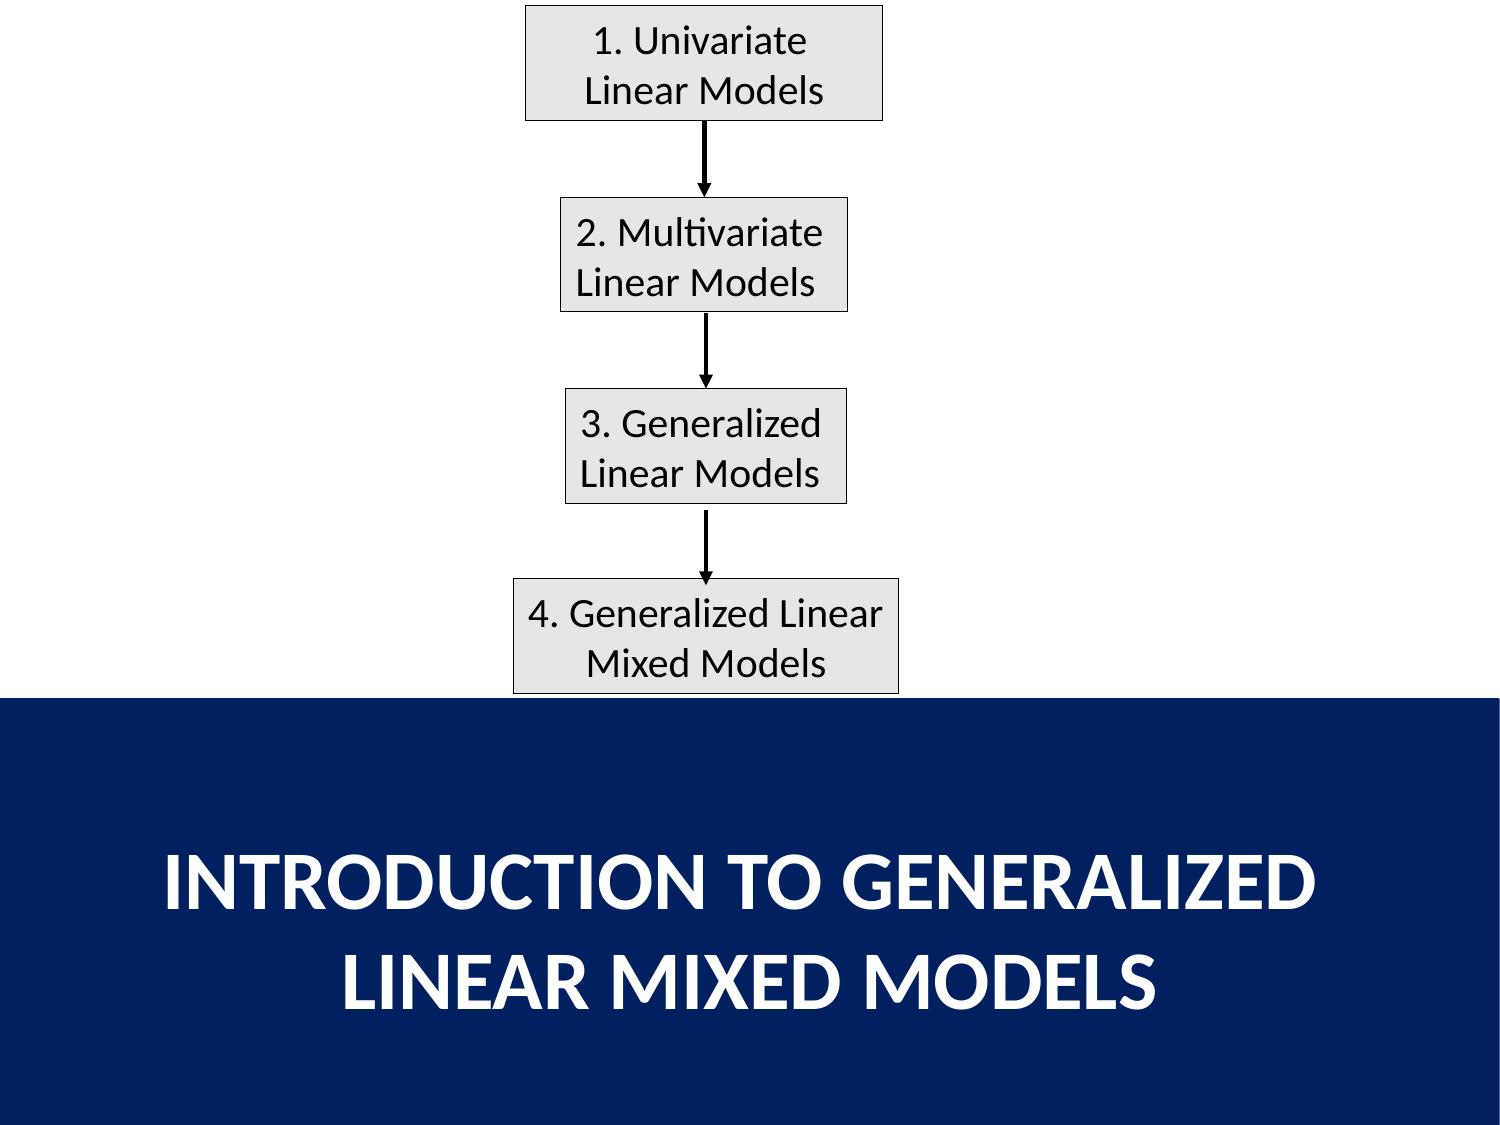

1. Univariate
Linear Models
2. Multivariate
Linear Models
3. Generalized
Linear Models
4. Generalized Linear
Mixed Models
Introduction to Generalized
Linear Mixed Models